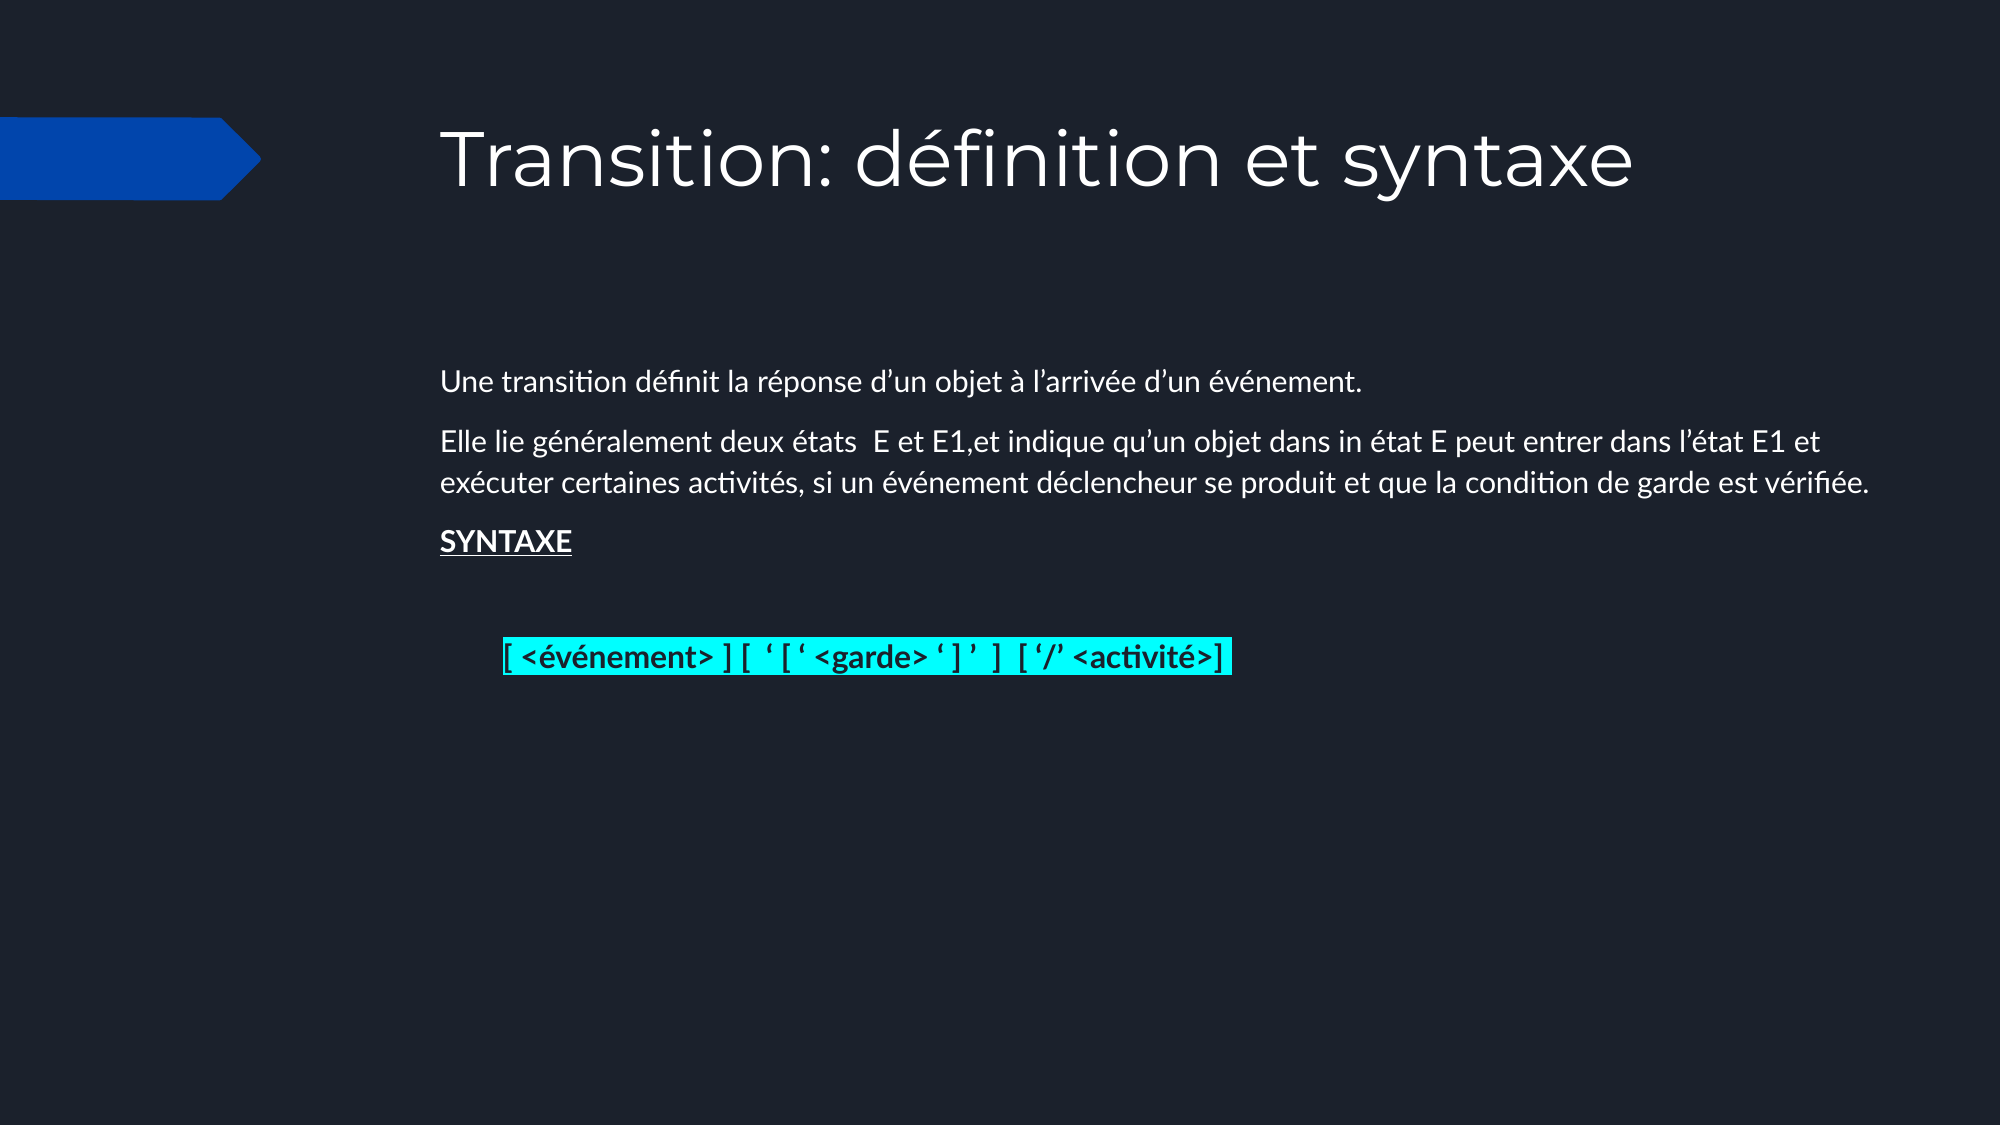

# Transition: définition et syntaxe
Une transition définit la réponse d’un objet à l’arrivée d’un événement.
Elle lie généralement deux états  E et E1,et indique qu’un objet dans in état E peut entrer dans l’état E1 et exécuter certaines activités, si un événement déclencheur se produit et que la condition de garde est vérifiée.
SYNTAXE

[ <événement> ] [  ‘ [ ‘ <garde> ‘ ] ’  ]  [ ‘/’ <activité>]

NB: Le même événement peut être déclencheur de plusieurs transitions quittant un même état.
Chaque condition avec le même événement doit avoir une condition de garde différente.